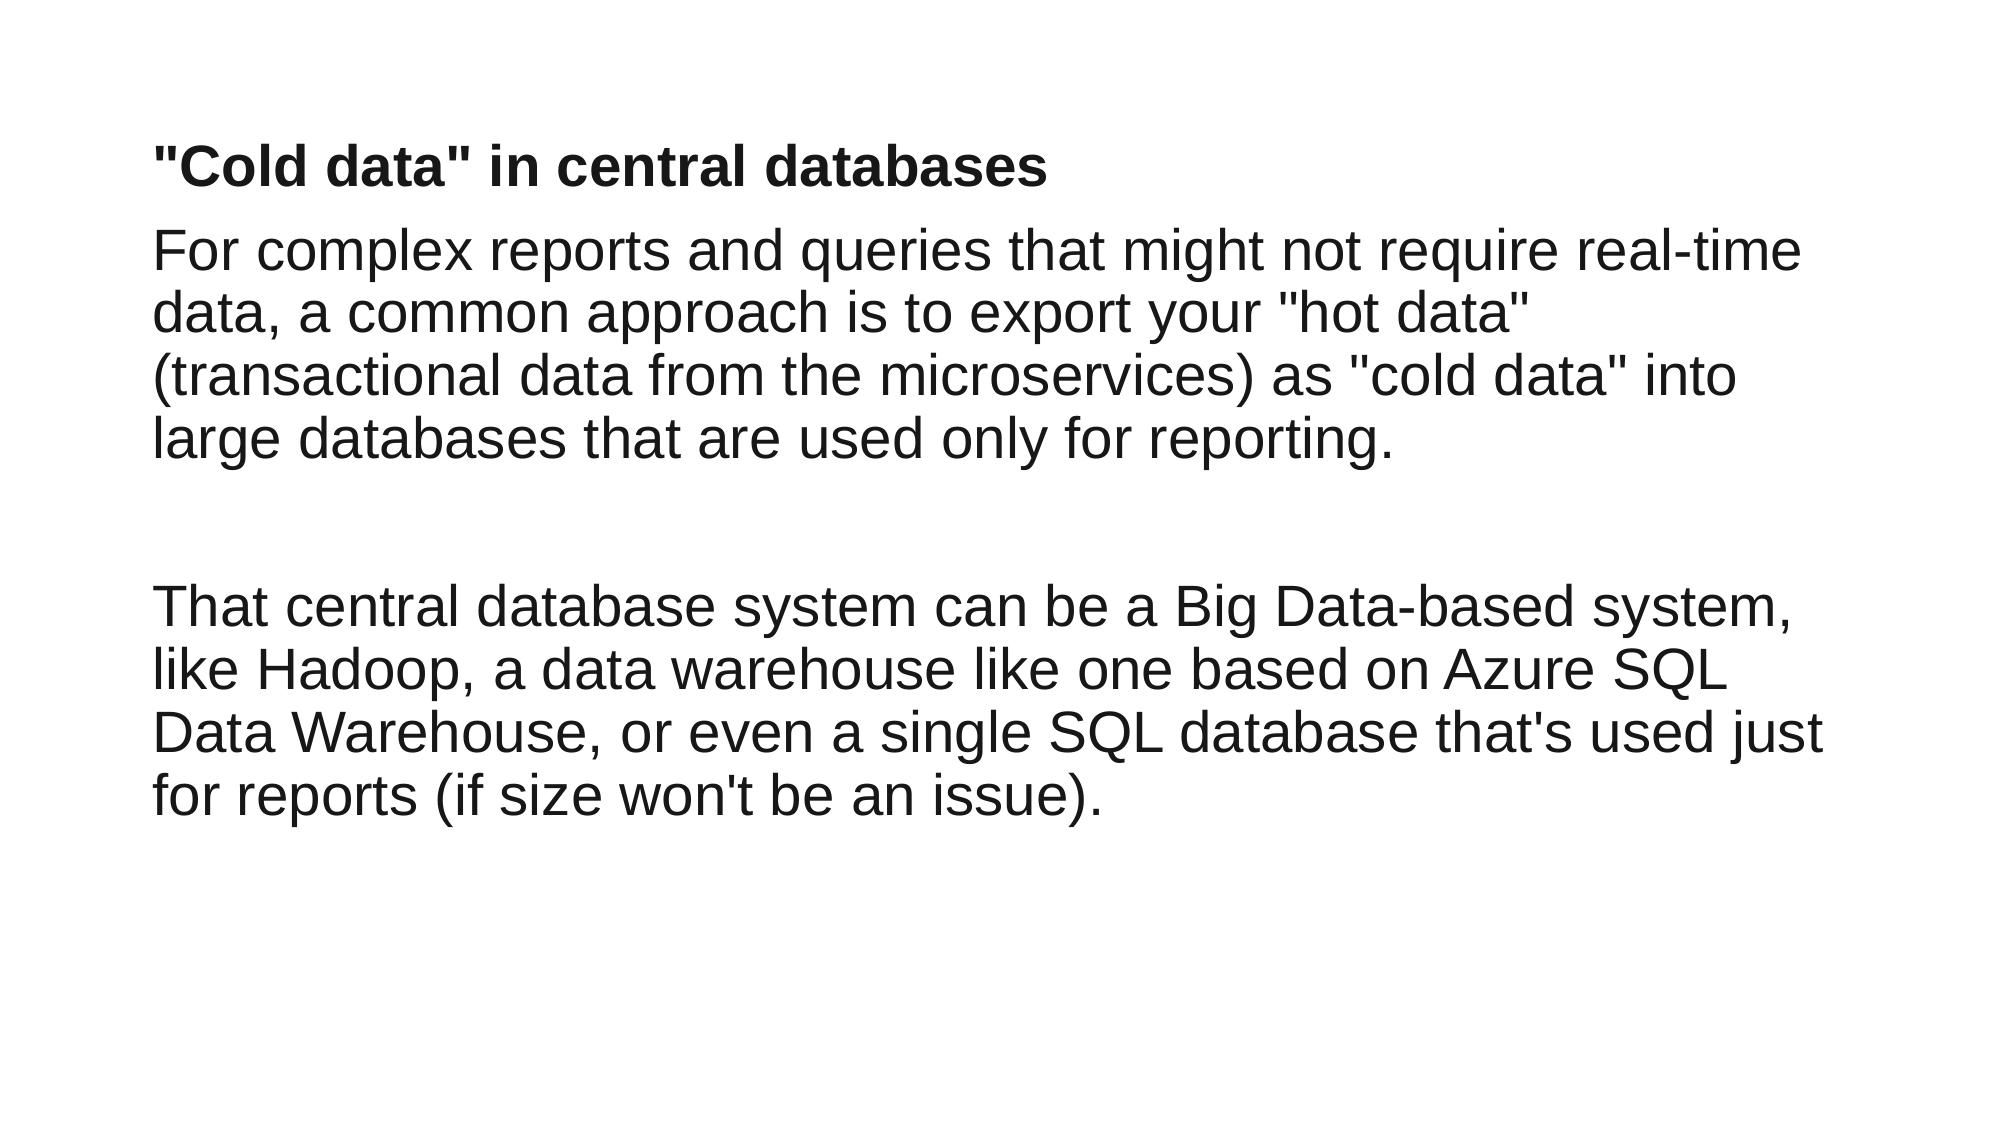

"Cold data" in central databases
For complex reports and queries that might not require real-time data, a common approach is to export your "hot data" (transactional data from the microservices) as "cold data" into large databases that are used only for reporting.

That central database system can be a Big Data-based system, like Hadoop, a data warehouse like one based on Azure SQL Data Warehouse, or even a single SQL database that's used just for reports (if size won't be an issue).